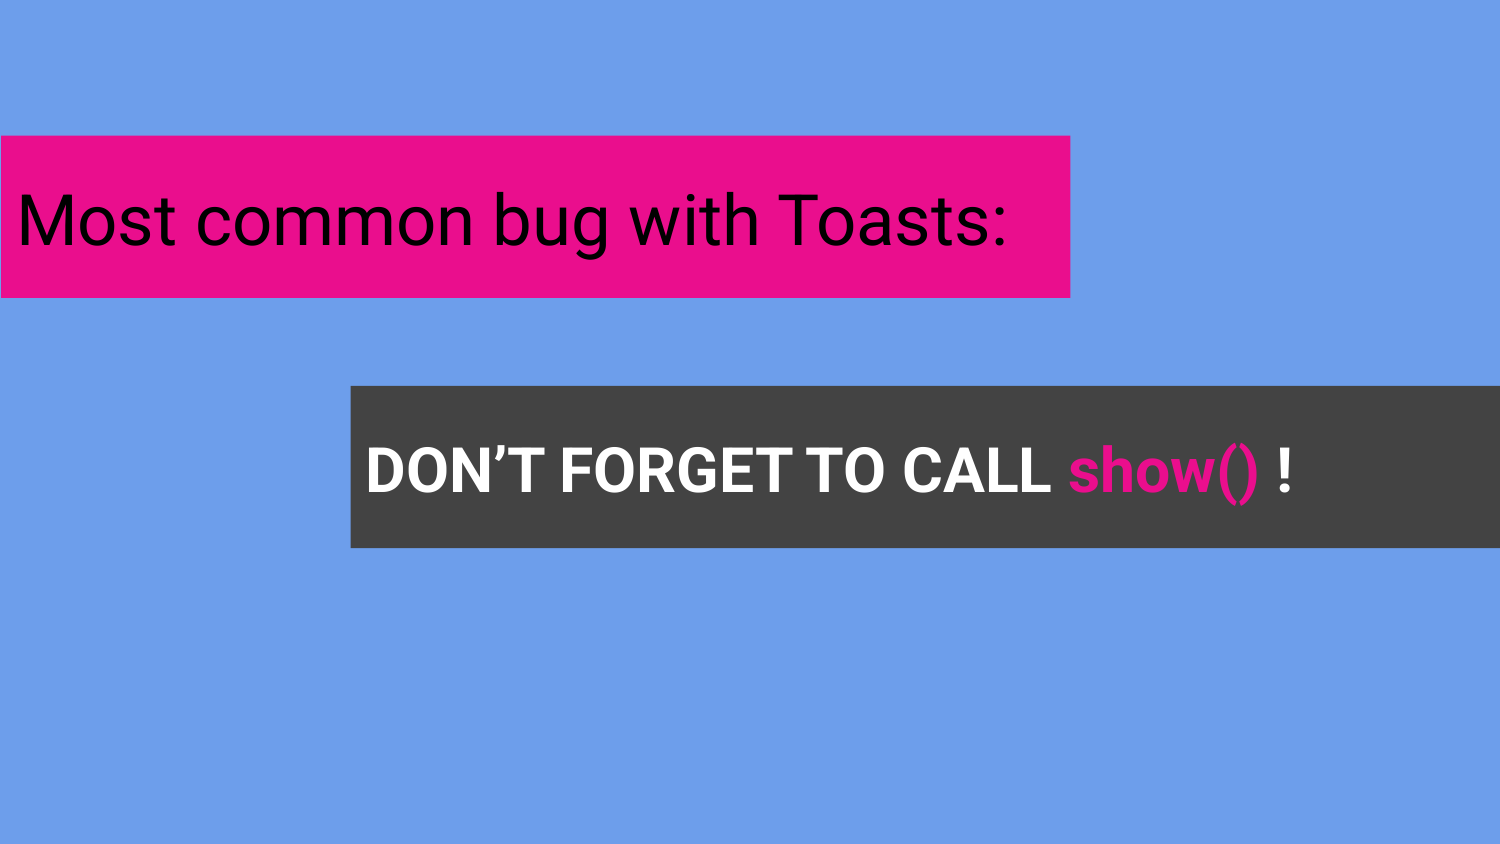

Most common bug with Toasts:
DON’T FORGET TO CALL show() !